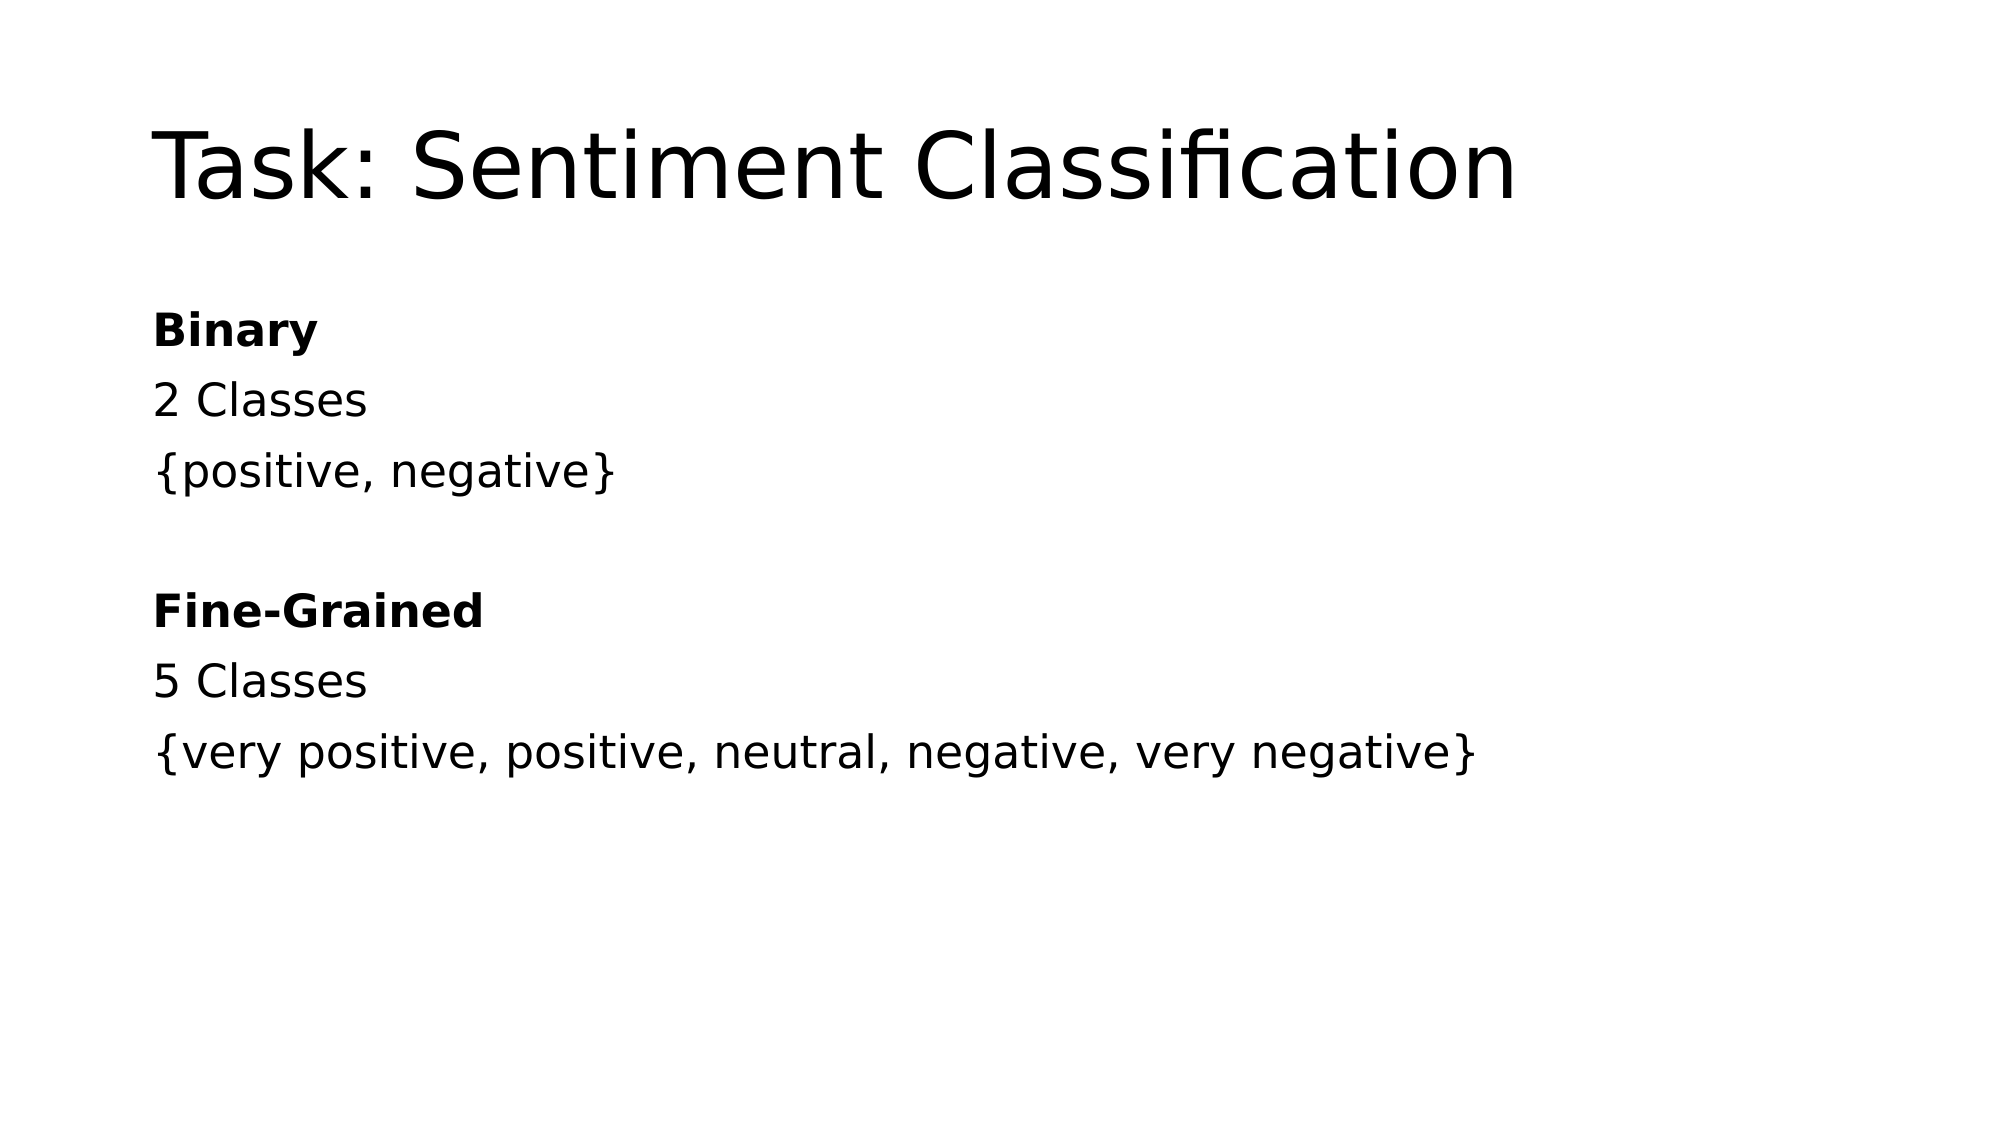

# Task: Sentiment Classification
Binary
2 Classes
{positive, negative}

Fine-Grained
5 Classes
{very positive, positive, neutral, negative, very negative}